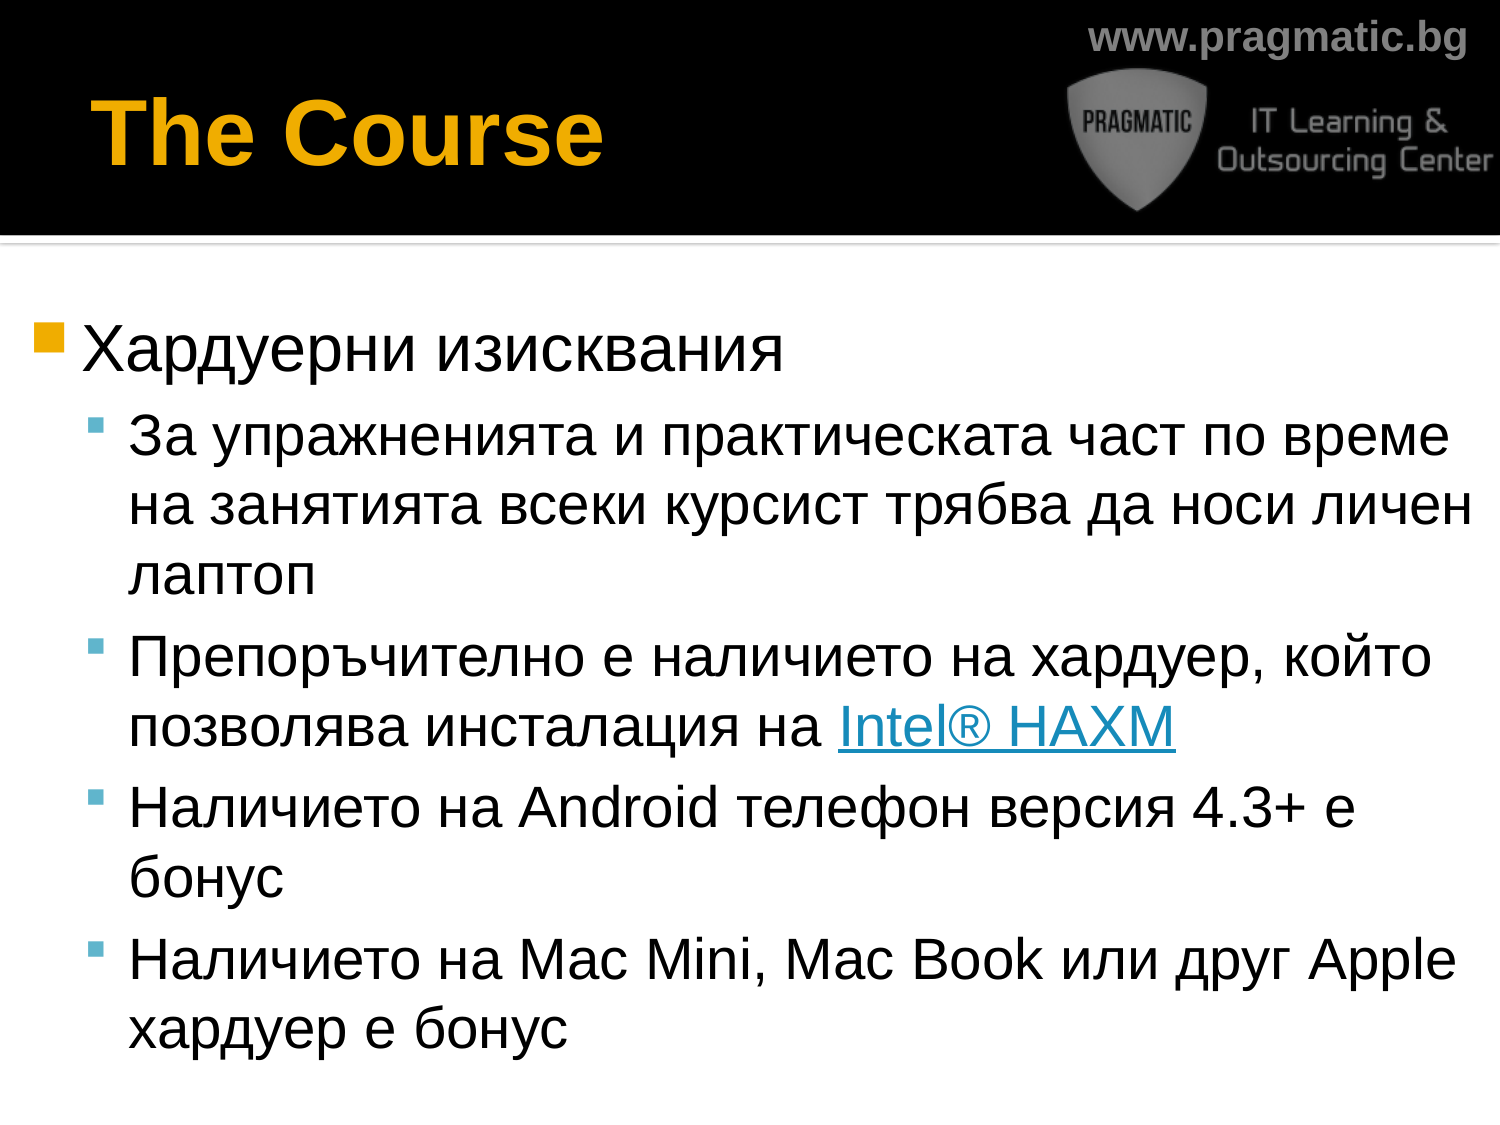

# The Course
Хардуерни изисквания
За упражненията и практическата част по време на занятията всеки курсист трябва да носи личен лаптоп
Препоръчително е наличието на хардуер, който позволява инсталация на Intel® HAXM
Наличието на Android телефон версия 4.3+ е бонус
Наличието на Mac Mini, Mac Book или друг Apple хардуер е бонус